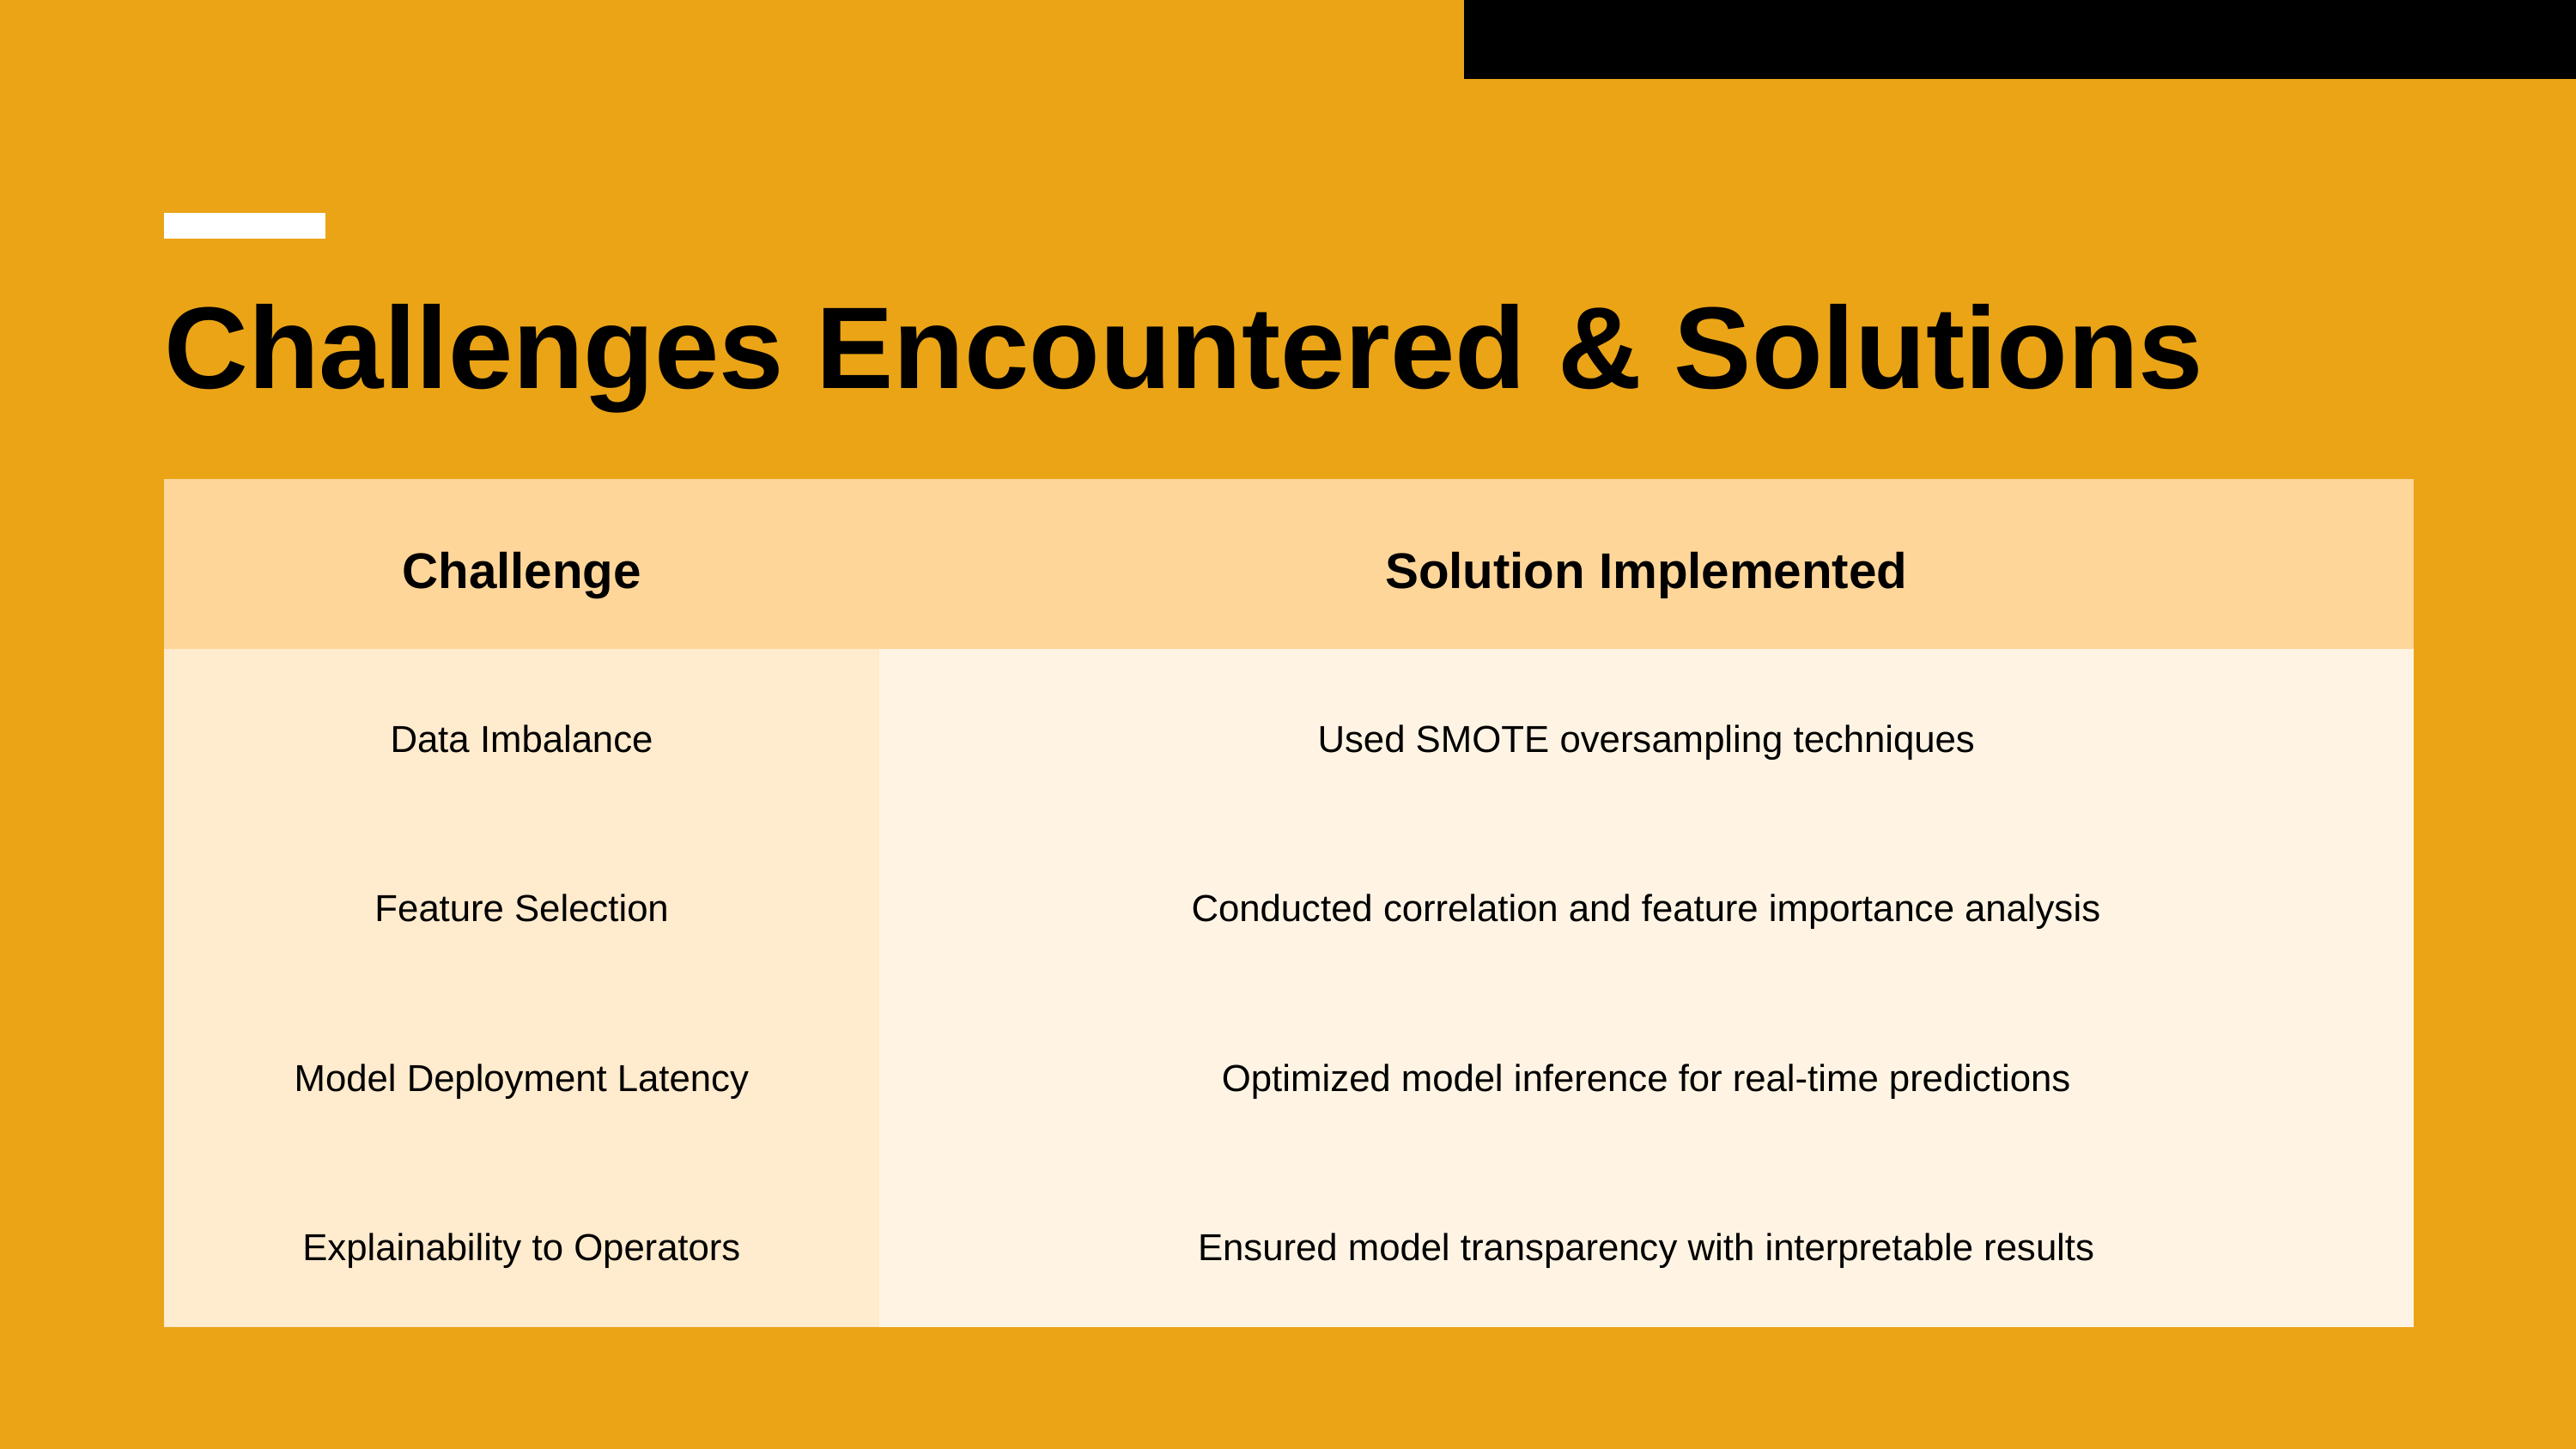

Challenges Encountered & Solutions
| Challenge | Solution Implemented |
| --- | --- |
| Data Imbalance | Used SMOTE oversampling techniques |
| Feature Selection | Conducted correlation and feature importance analysis |
| Model Deployment Latency | Optimized model inference for real-time predictions |
| Explainability to Operators | Ensured model transparency with interpretable results |